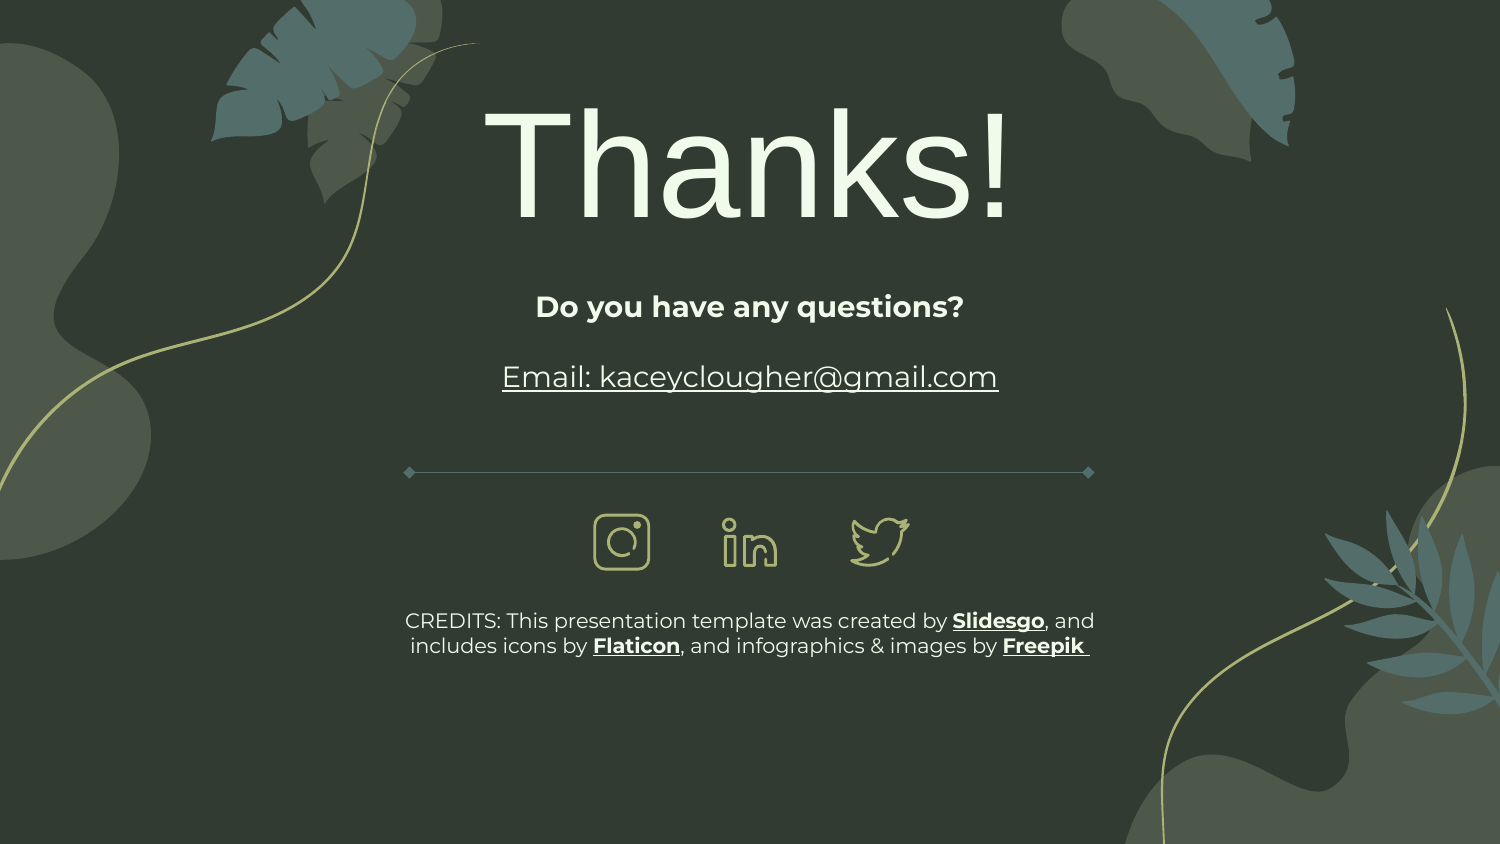

# Thanks!

Do you have any questions?

Email: kaceyclougher@gmail.com